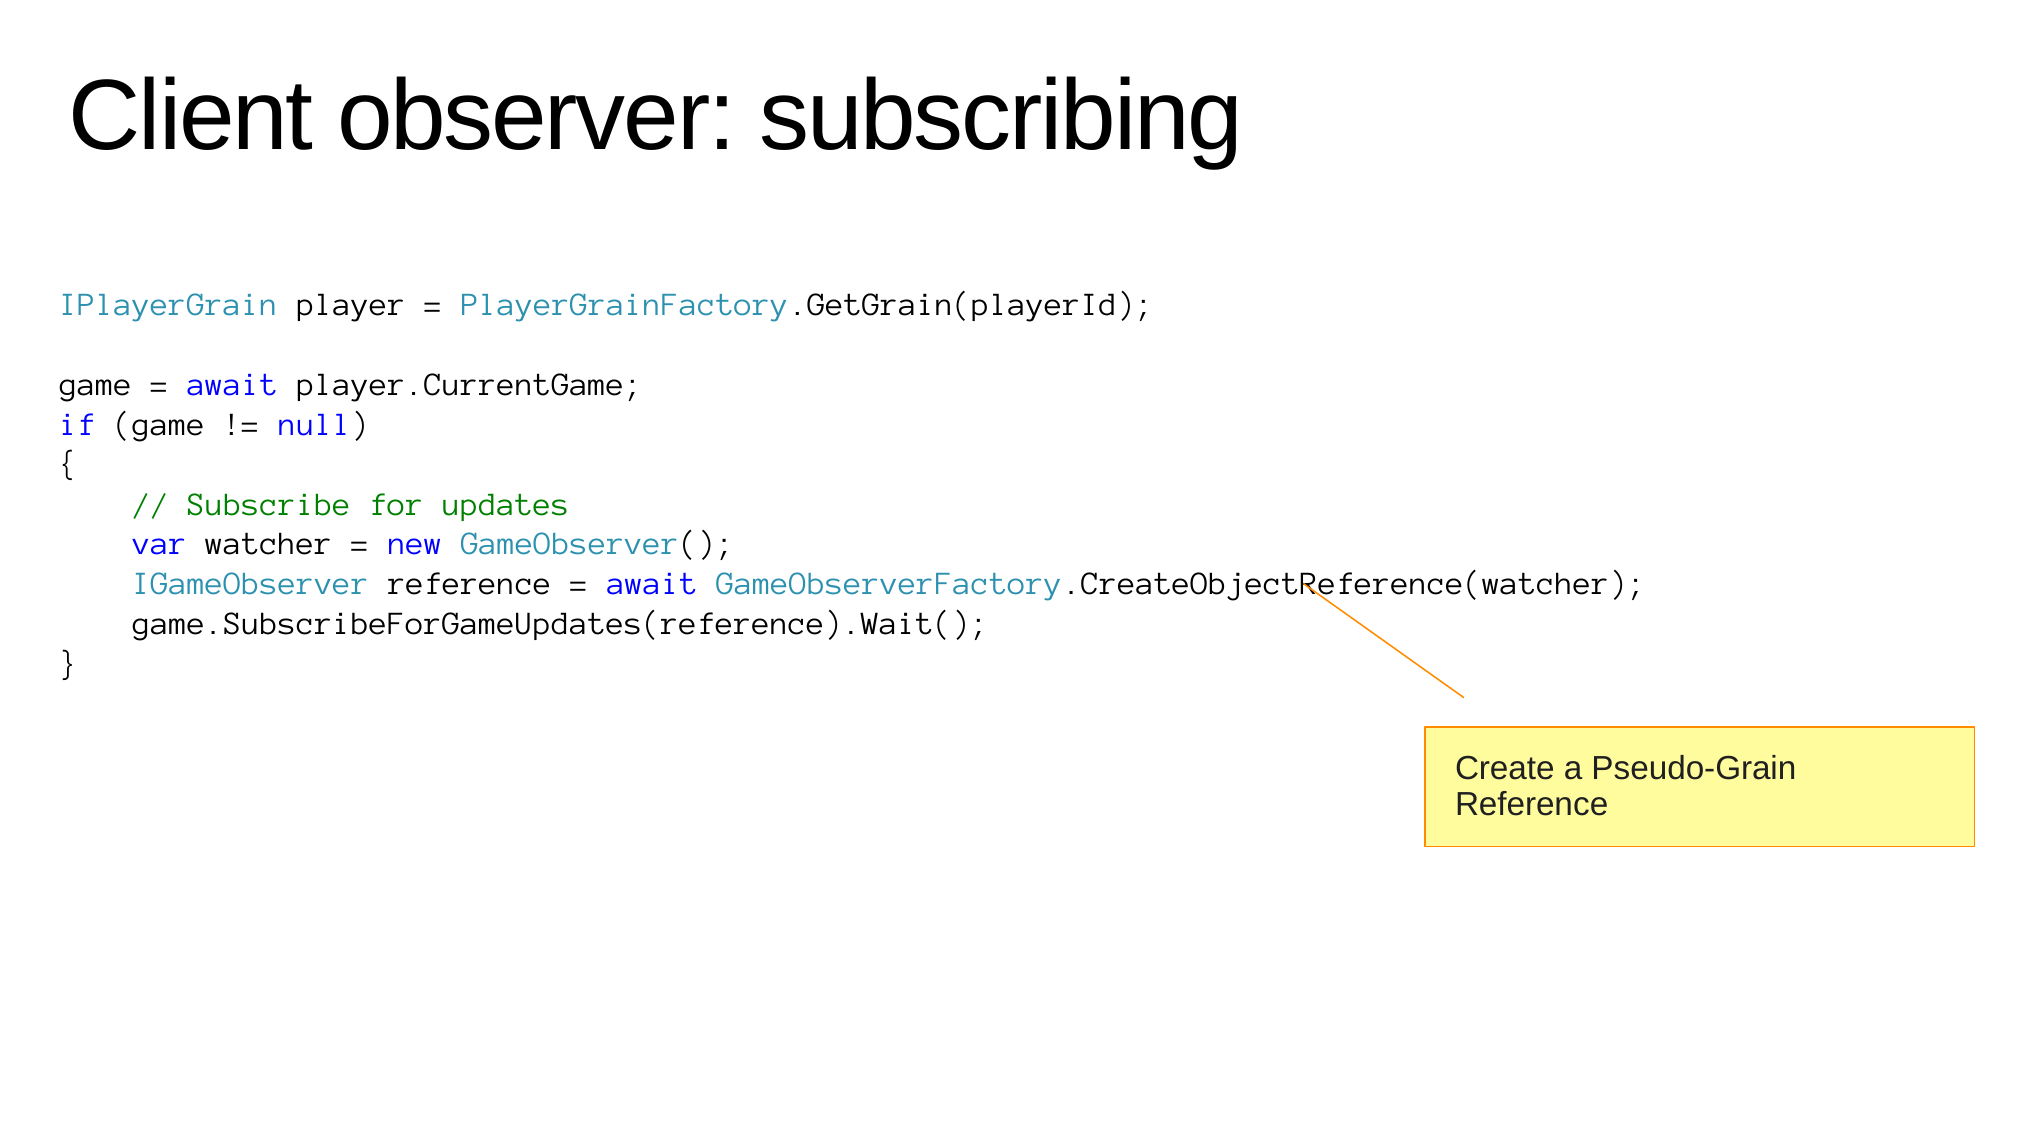

# Client observer: subscribing
IPlayerGrain player = PlayerGrainFactory.GetGrain(playerId);

game = await player.CurrentGame;
if (game != null)
{
    // Subscribe for updates
    var watcher = new GameObserver();
    IGameObserver reference = await GameObserverFactory.CreateObjectReference(watcher);
    game.SubscribeForGameUpdates(reference).Wait();
}
Create a Pseudo-Grain Reference